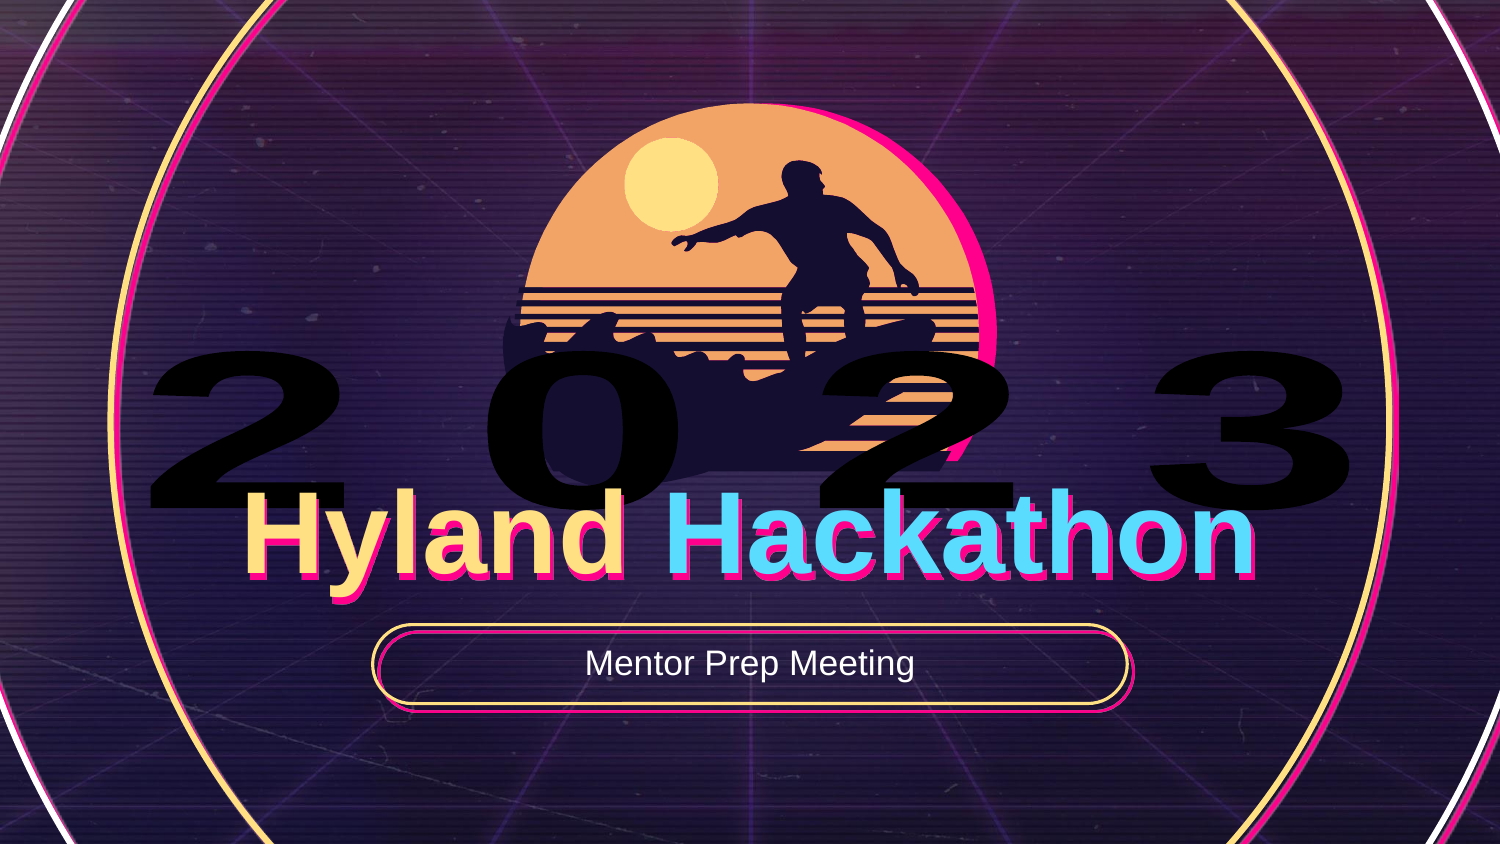

2 0 2 3
# Hyland Hackathon

Mentor Prep Meeting